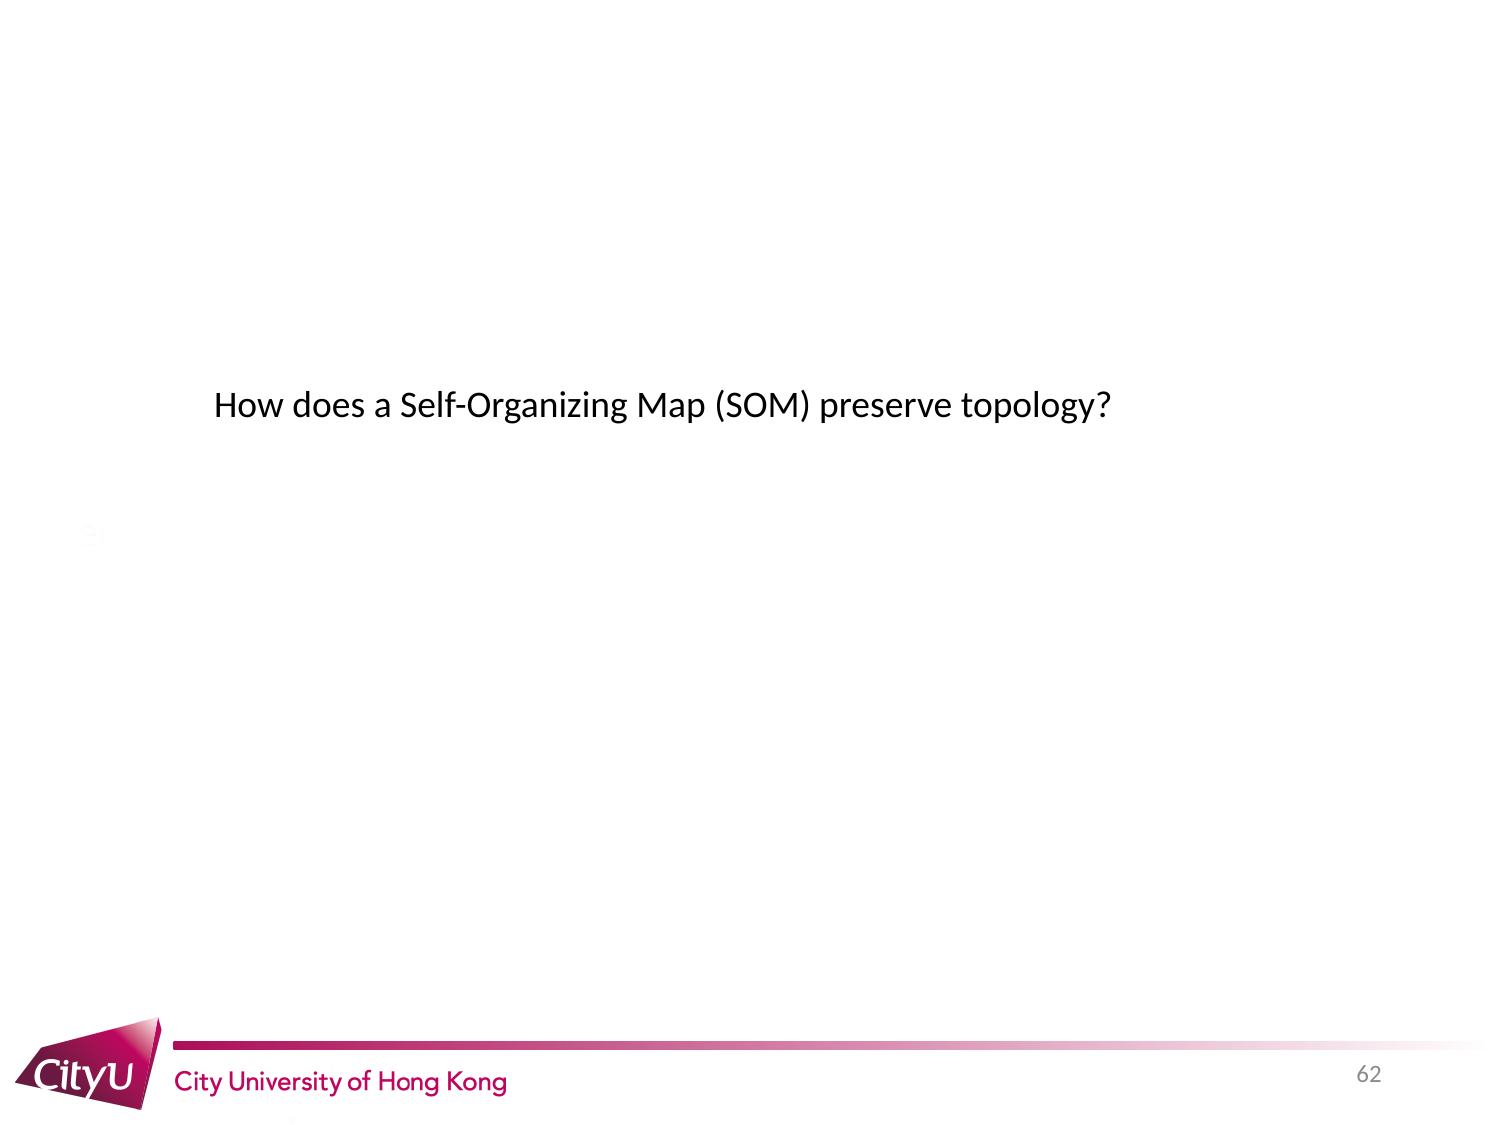

How does a Self-Organizing Map (SOM) preserve topology?
62